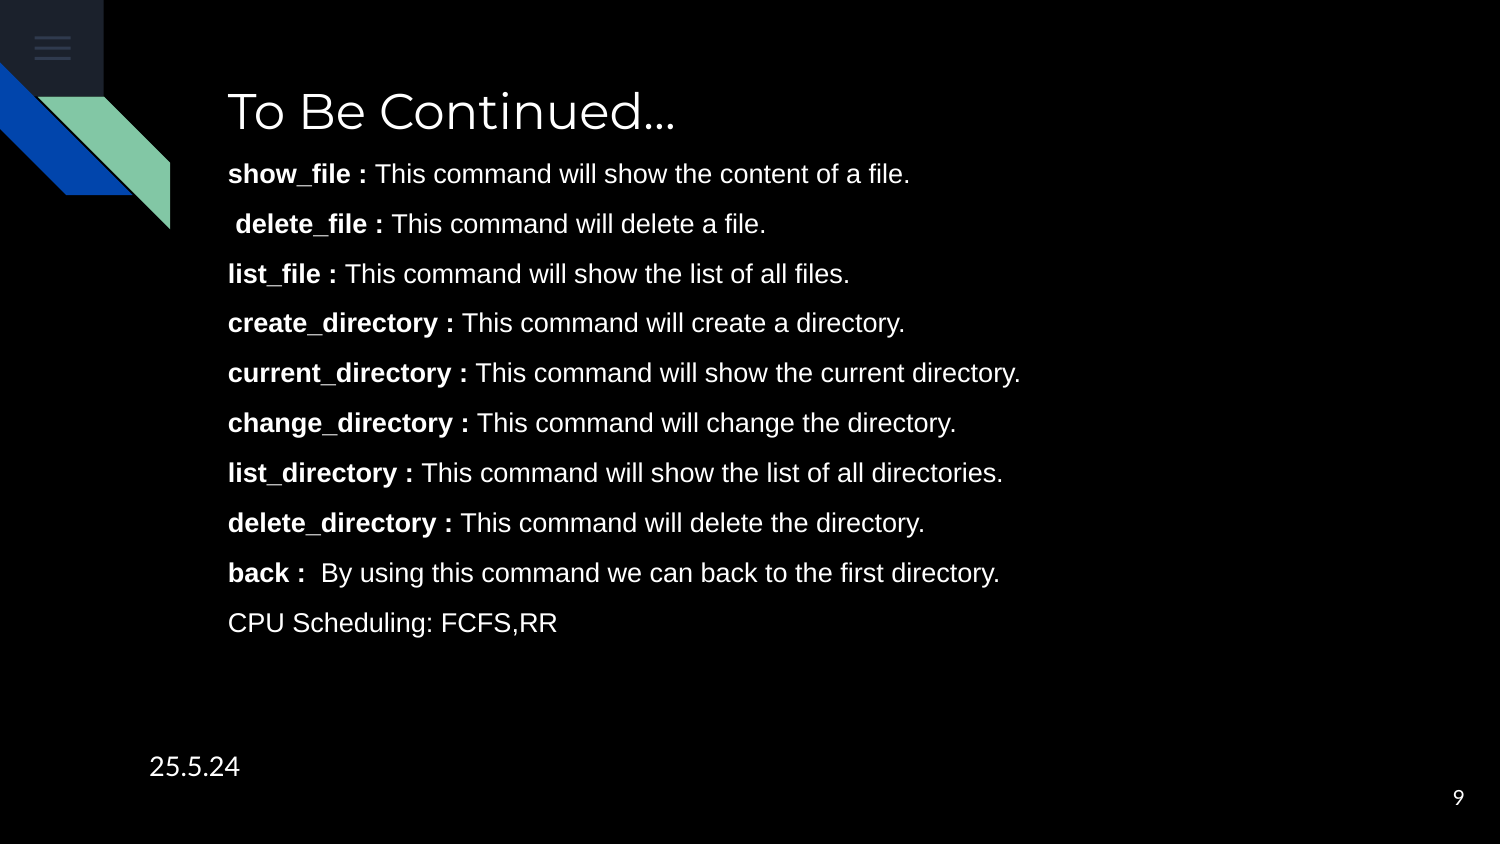

# To Be Continued…
show_file : This command will show the content of a file.
 delete_file : This command will delete a file.
list_file : This command will show the list of all files.
create_directory : This command will create a directory.
current_directory : This command will show the current directory.
change_directory : This command will change the directory.
list_directory : This command will show the list of all directories.
delete_directory : This command will delete the directory.
back :  By using this command we can back to the first directory.
CPU Scheduling: FCFS,RR

25.5.24
9